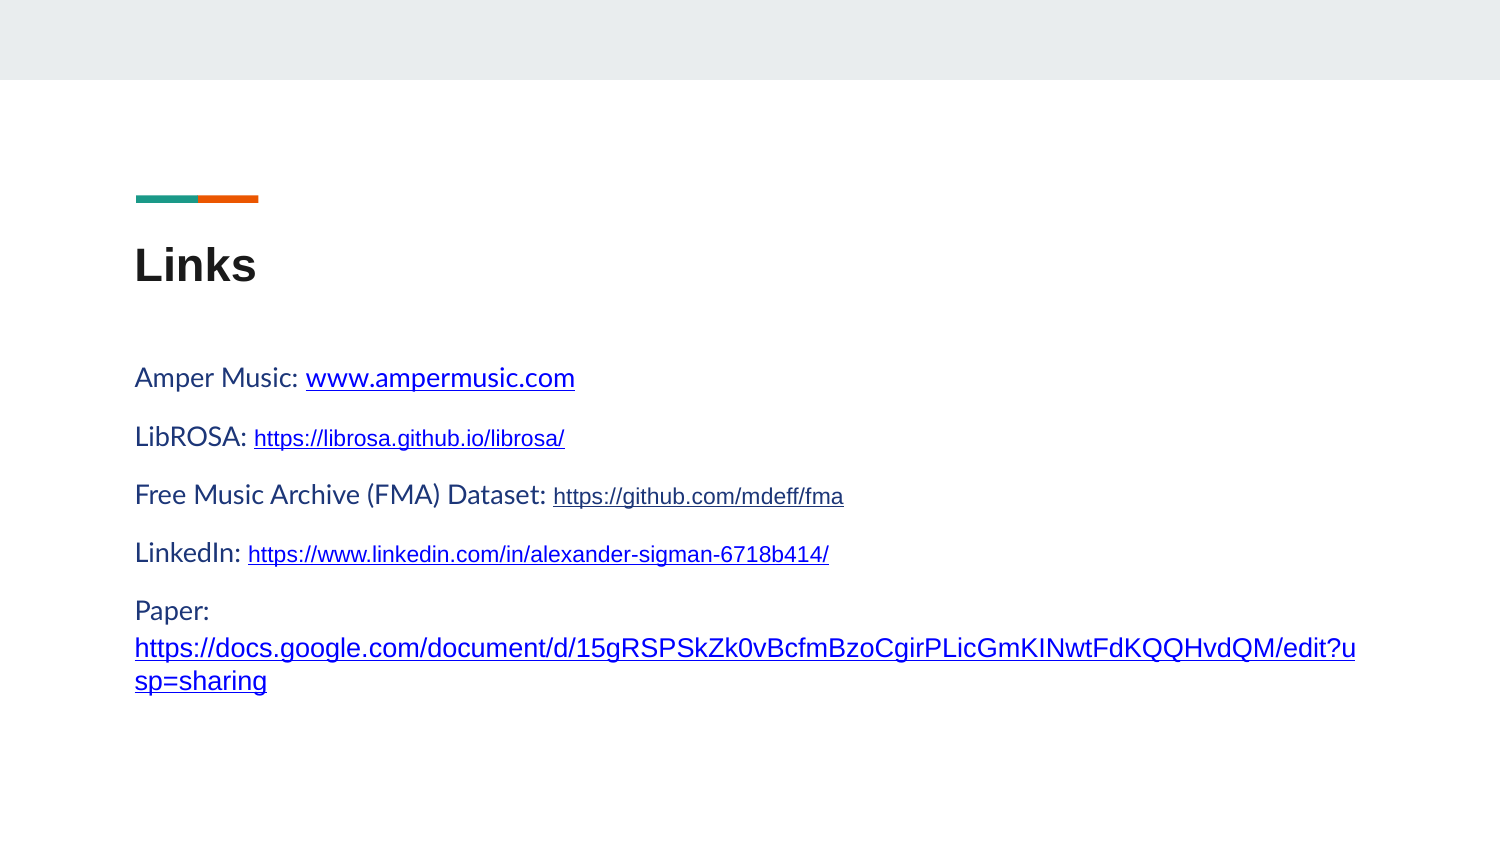

# Links
Amper Music: www.ampermusic.com
LibROSA: https://librosa.github.io/librosa/
Free Music Archive (FMA) Dataset: https://github.com/mdeff/fma
LinkedIn: https://www.linkedin.com/in/alexander-sigman-6718b414/
Paper: https://docs.google.com/document/d/15gRSPSkZk0vBcfmBzoCgirPLicGmKINwtFdKQQHvdQM/edit?usp=sharing